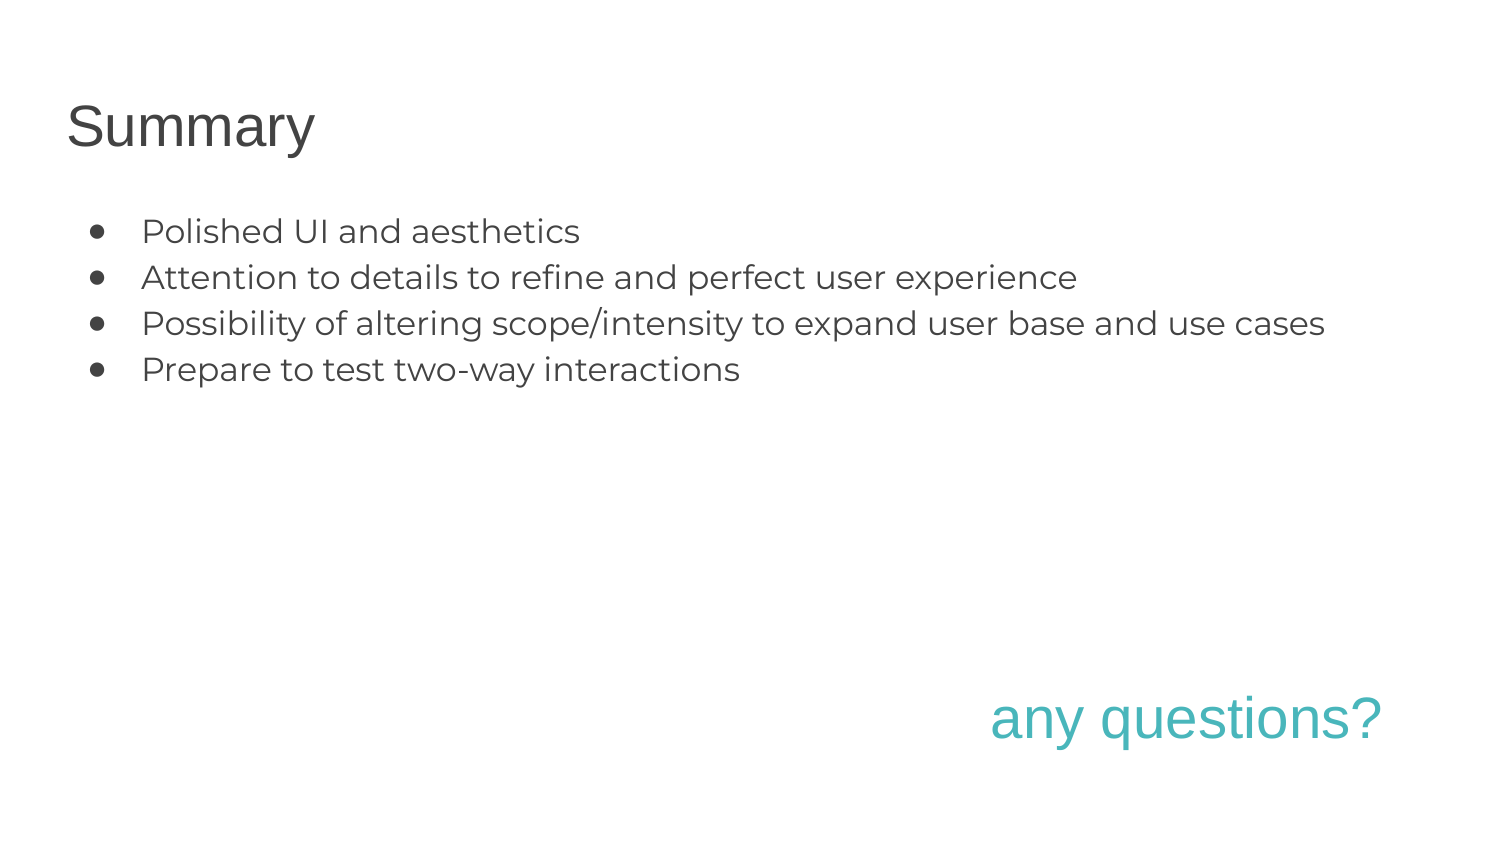

# Summary
Polished UI and aesthetics
Attention to details to refine and perfect user experience
Possibility of altering scope/intensity to expand user base and use cases
Prepare to test two-way interactions
any questions?